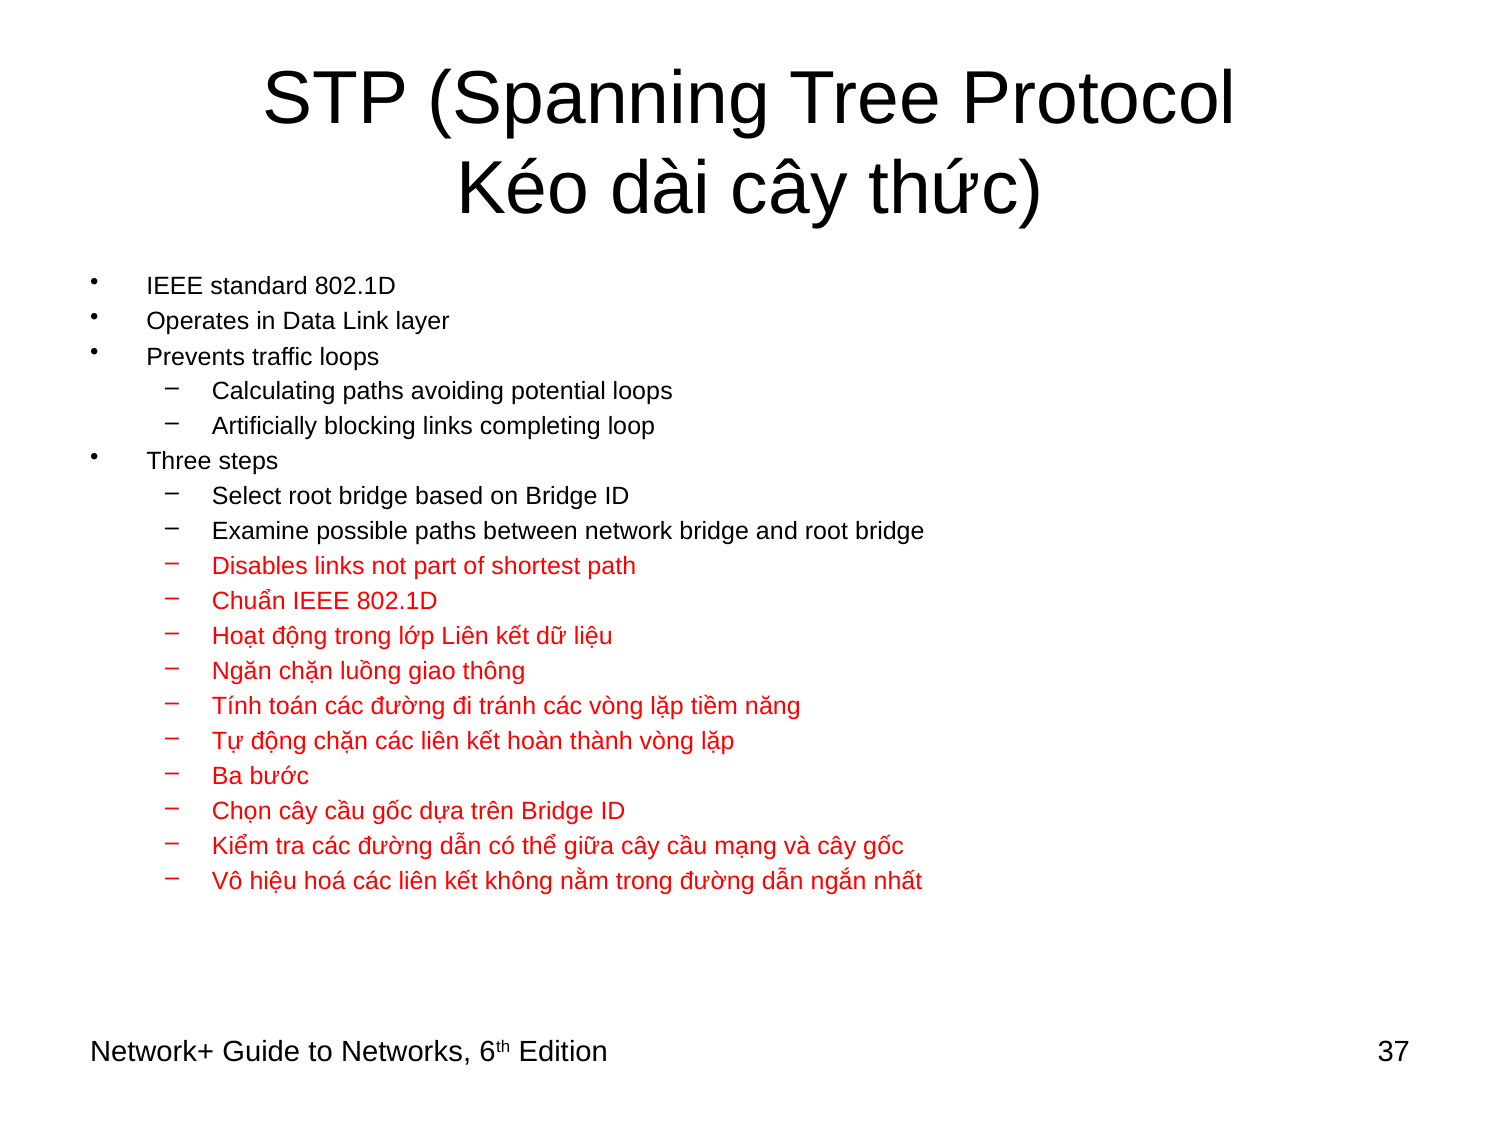

# STP (Spanning Tree Protocol Kéo dài cây thức)
IEEE standard 802.1D
Operates in Data Link layer
Prevents traffic loops
Calculating paths avoiding potential loops
Artificially blocking links completing loop
Three steps
Select root bridge based on Bridge ID
Examine possible paths between network bridge and root bridge
Disables links not part of shortest path
Chuẩn IEEE 802.1D
Hoạt động trong lớp Liên kết dữ liệu
Ngăn chặn luồng giao thông
Tính toán các đường đi tránh các vòng lặp tiềm năng
Tự động chặn các liên kết hoàn thành vòng lặp
Ba bước
Chọn cây cầu gốc dựa trên Bridge ID
Kiểm tra các đường dẫn có thể giữa cây cầu mạng và cây gốc
Vô hiệu hoá các liên kết không nằm trong đường dẫn ngắn nhất
Network+ Guide to Networks, 6th Edition
37